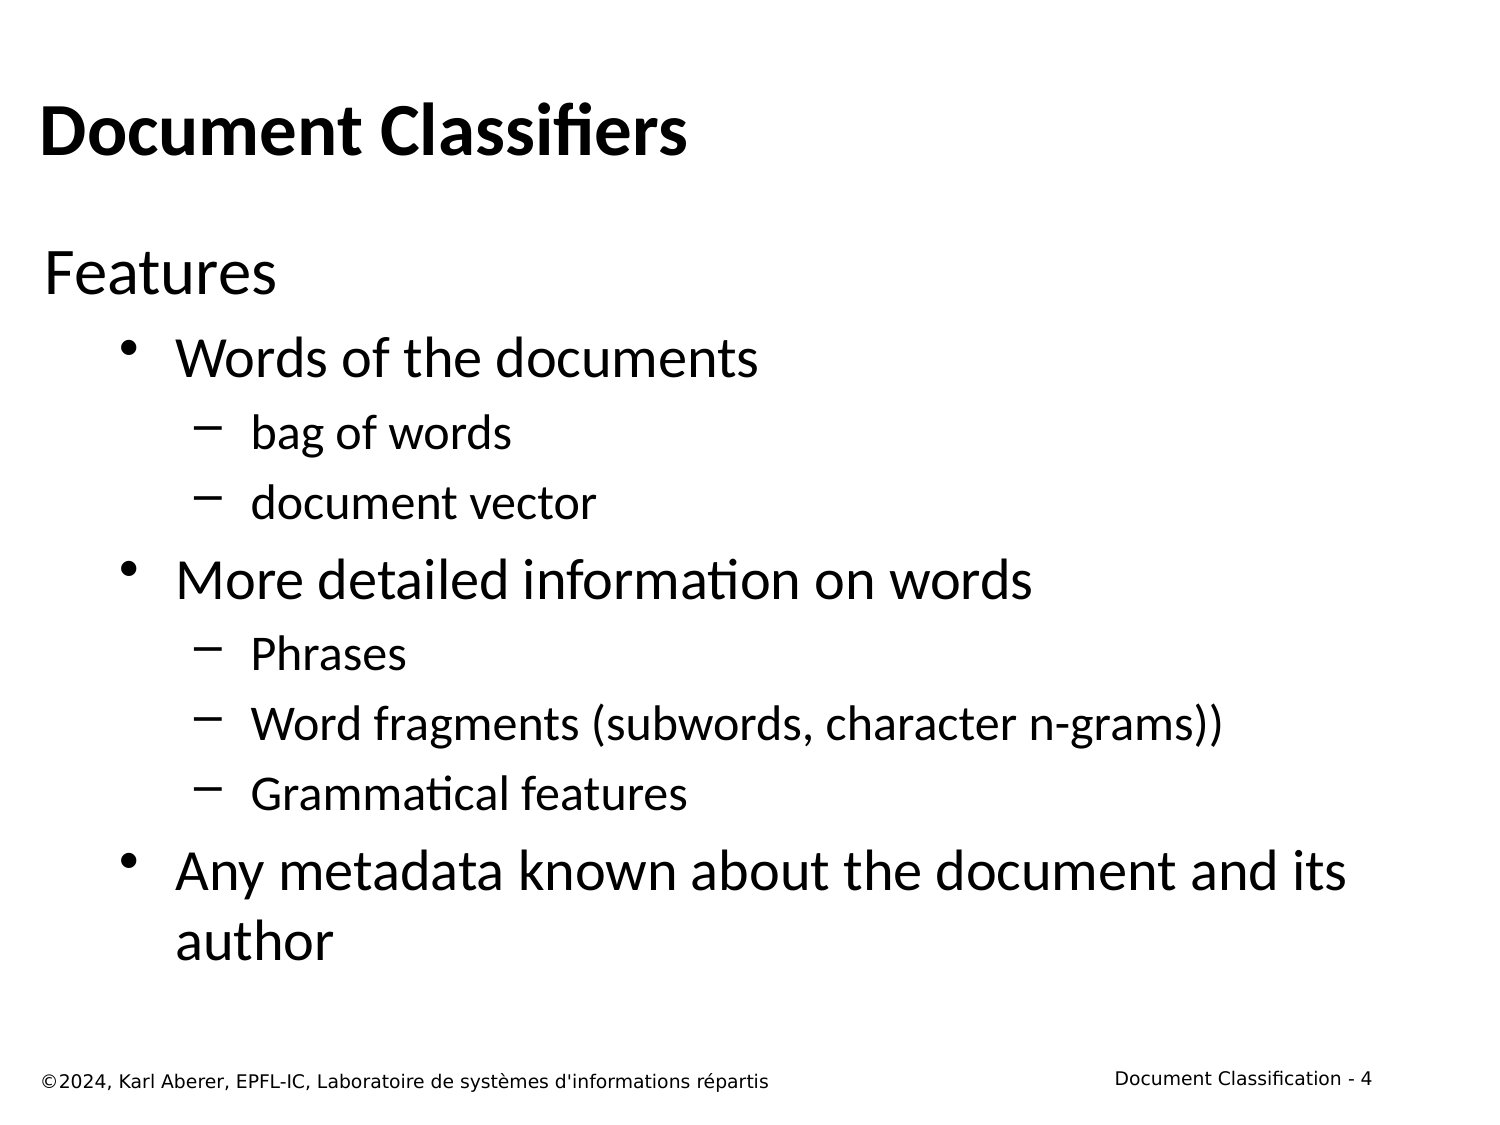

# Document Classifiers
Features
Words of the documents
bag of words
document vector
More detailed information on words
Phrases
Word fragments (subwords, character n-grams))
Grammatical features
Any metadata known about the document and its author

©2024, Karl Aberer, EPFL-IC, Laboratoire de systèmes d'informations répartis